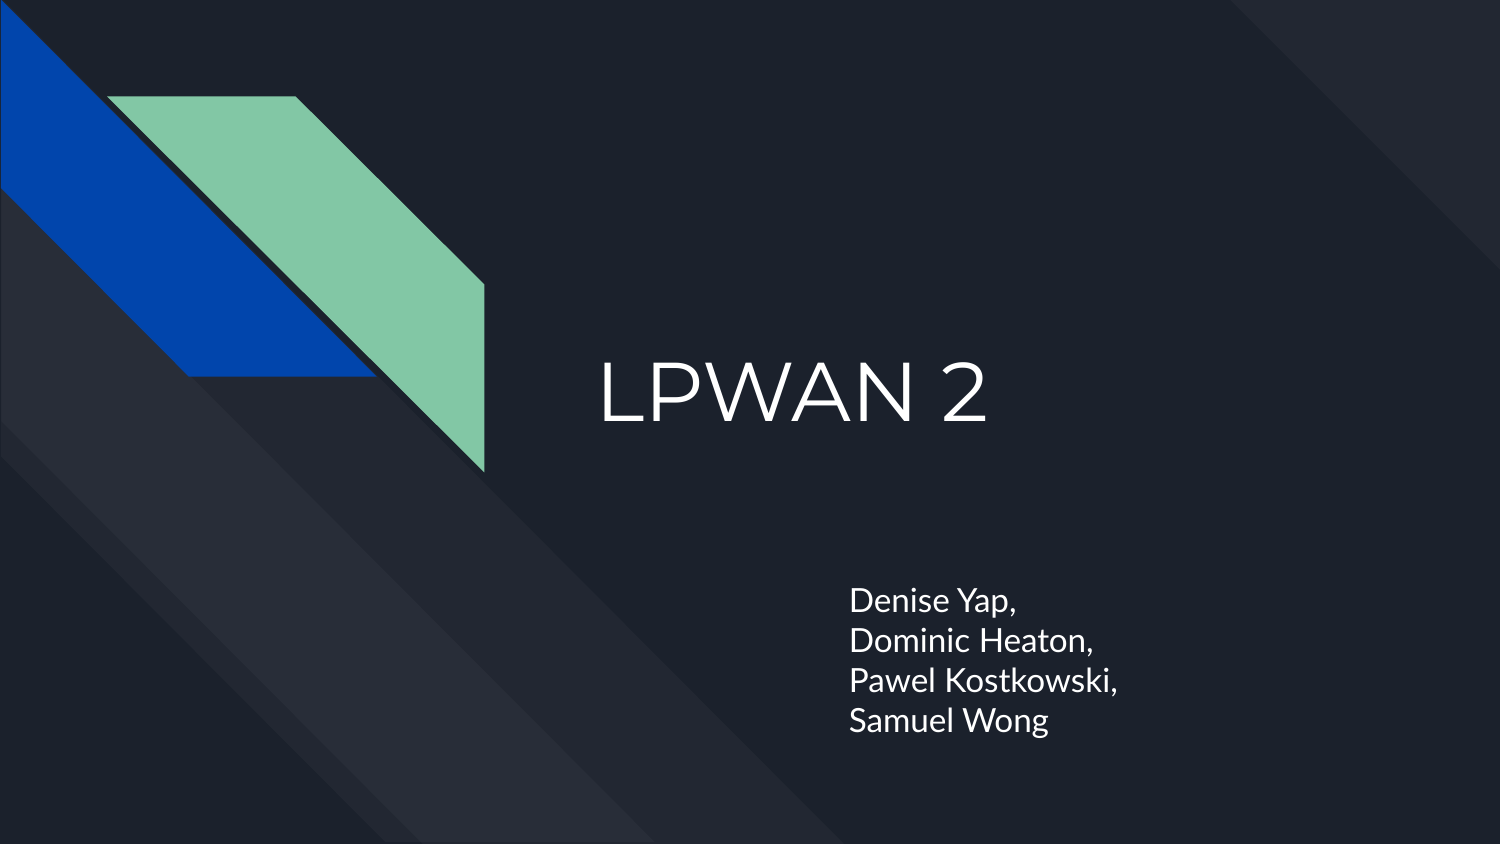

# LPWAN 2
Denise Yap,
Dominic Heaton,
Pawel Kostkowski,
Samuel Wong